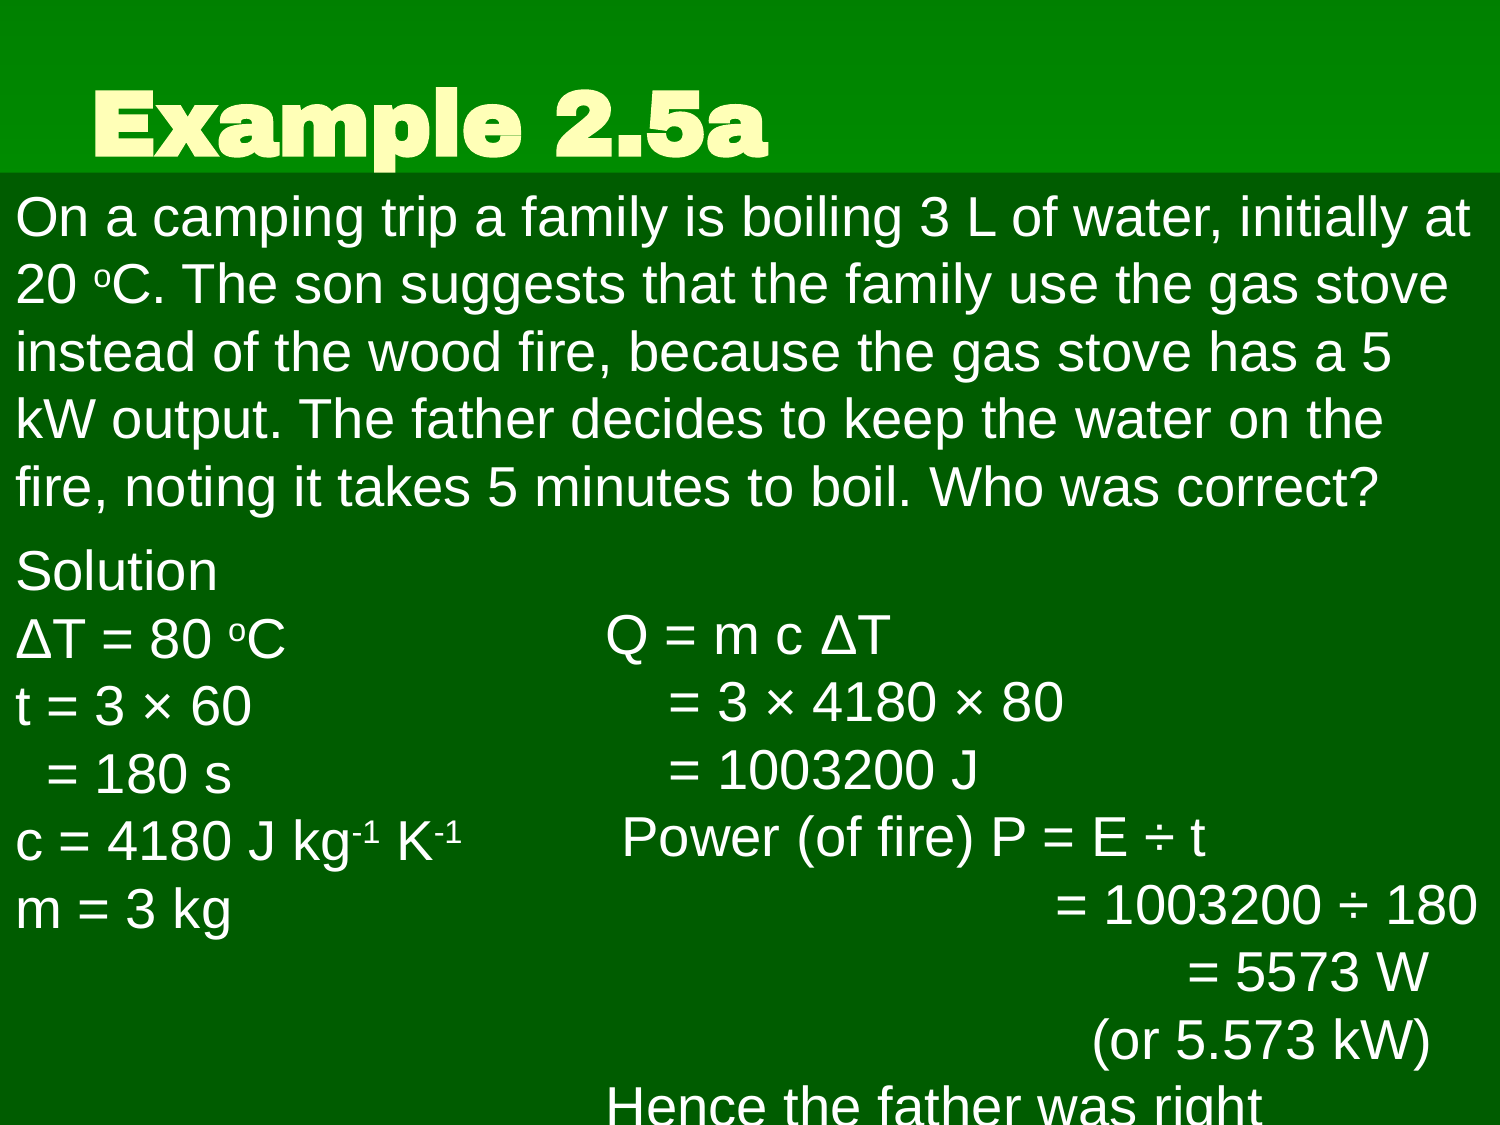

# Example 2.5a
On a camping trip a family is boiling 3 L of water, initially at 20 oC. The son suggests that the family use the gas stove instead of the wood fire, because the gas stove has a 5 kW output. The father decides to keep the water on the fire, noting it takes 5 minutes to boil. Who was correct?
Solution
ΔT = 80 oC
t = 3 × 60
  = 180 s
c = 4180 J kg-1 K-1
m = 3 kg
Q = m c ΔT
    = 3 × 4180 × 80
    = 1003200 J
 Power (of fire) P = E ÷ t
		      	= 1003200 ÷ 180
		= 5573 W
       (or 5.573 kW)
Hence the father was right